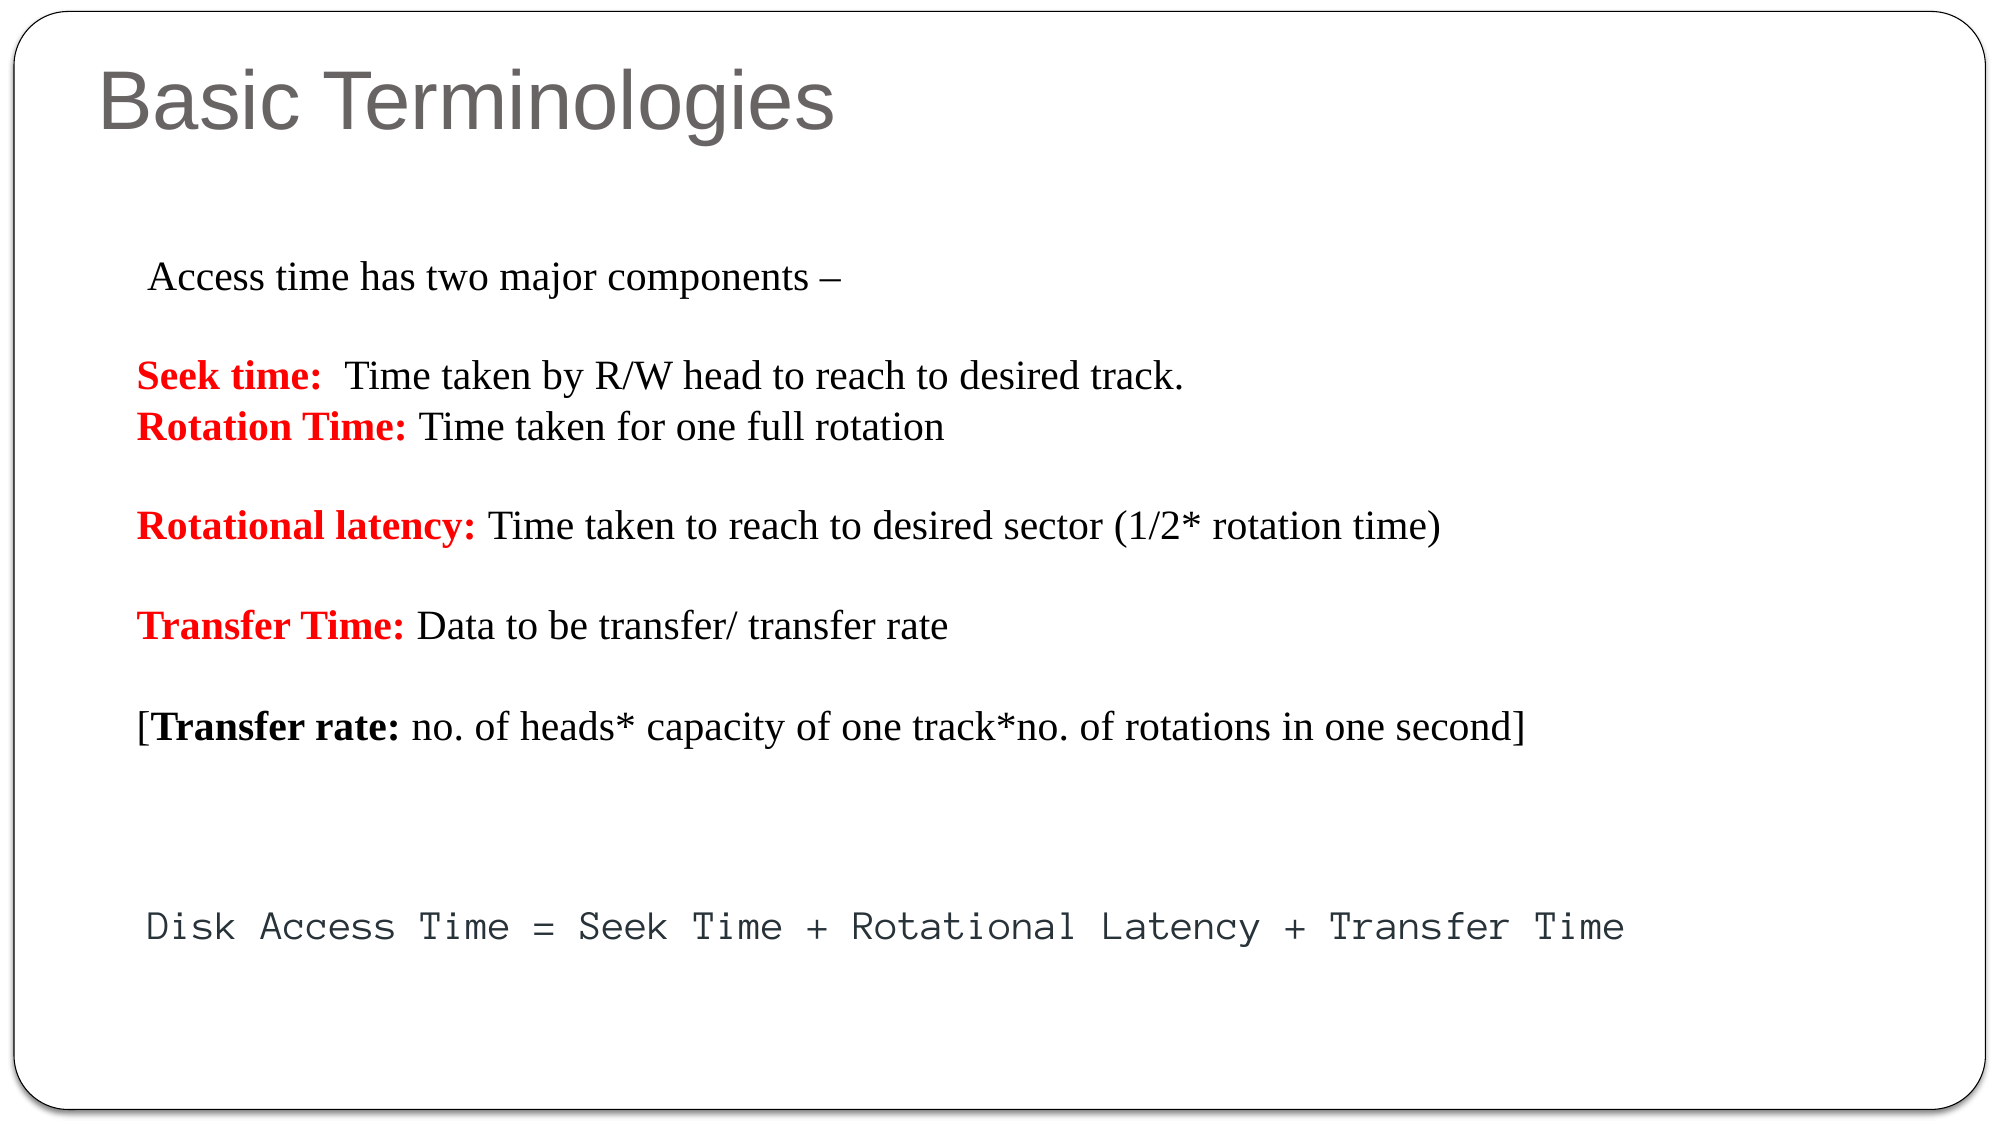

# Basic Terminologies

 Access time has two major components –

Seek time:  Time taken by R/W head to reach to desired track.
Rotation Time: Time taken for one full rotation

Rotational latency: Time taken to reach to desired sector (1/2* rotation time)

Transfer Time: Data to be transfer/ transfer rate

[Transfer rate: no. of heads* capacity of one track*no. of rotations in one second]

Disk Access Time = Seek Time + Rotational Latency + Transfer Time